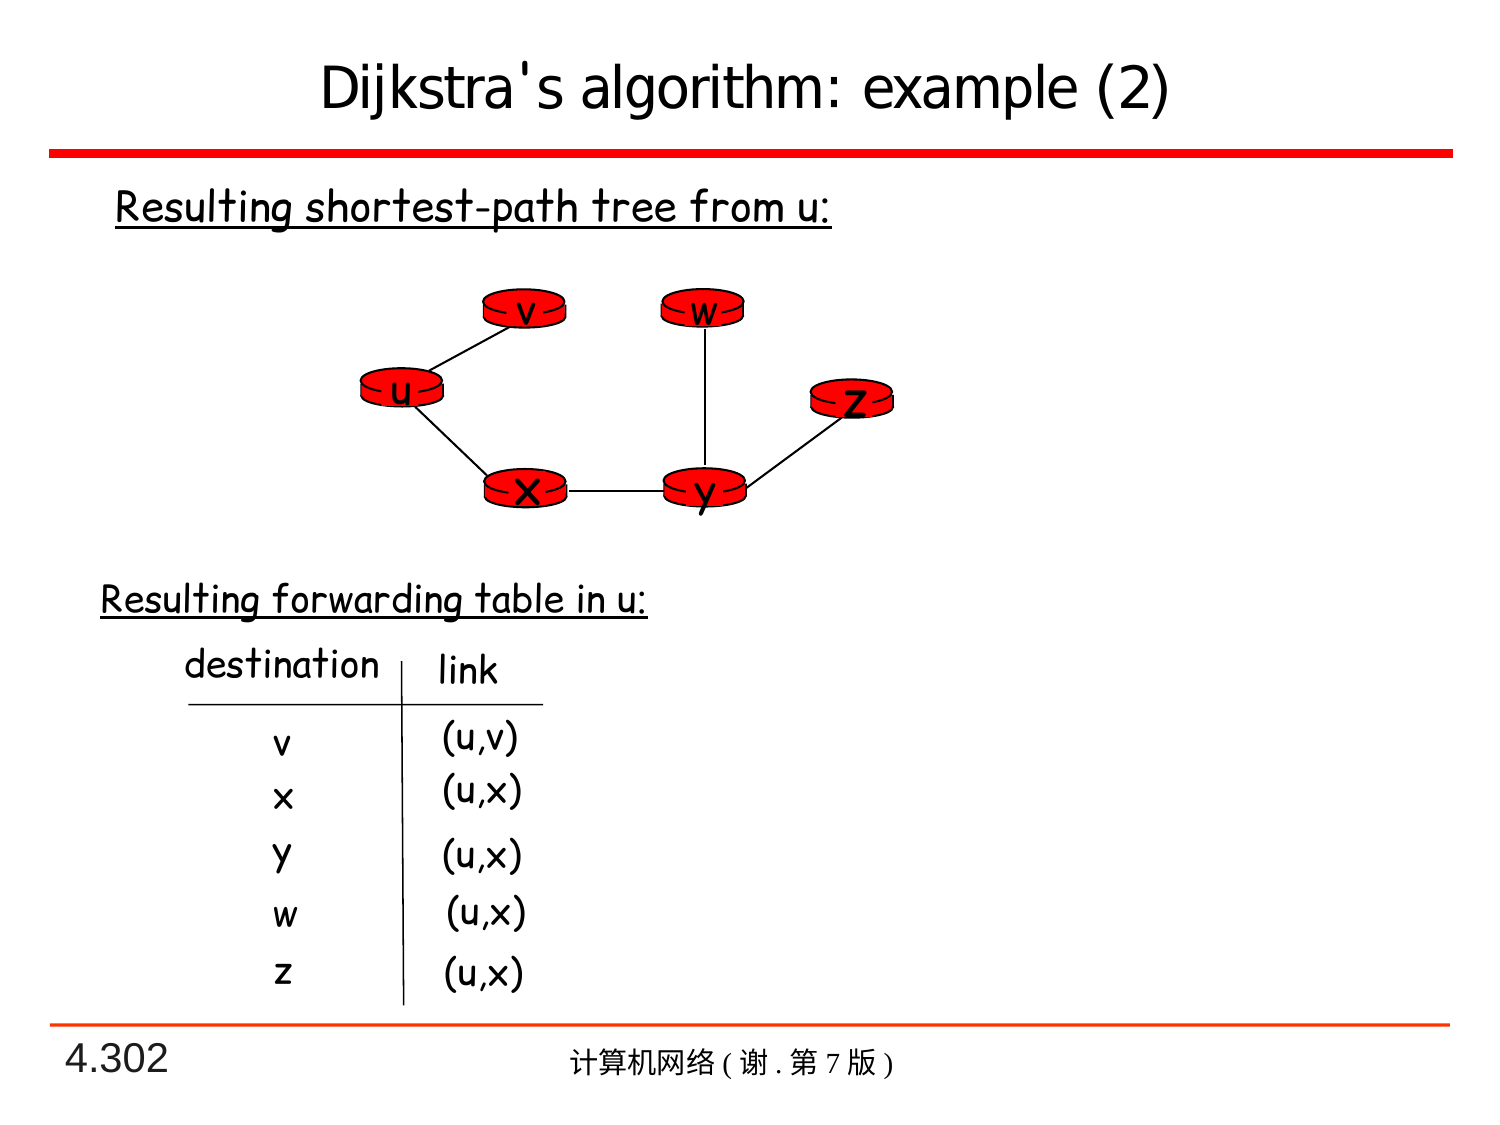

# Dijkstra's algorithm: example (2)
Resulting shortest-path tree from u:
v

w

u

z

x

y

Resulting forwarding table in u:
destination
link

(u,v)
v
(u,x)
x
y
(u,x)
(u,x)
w
z
(u,x)